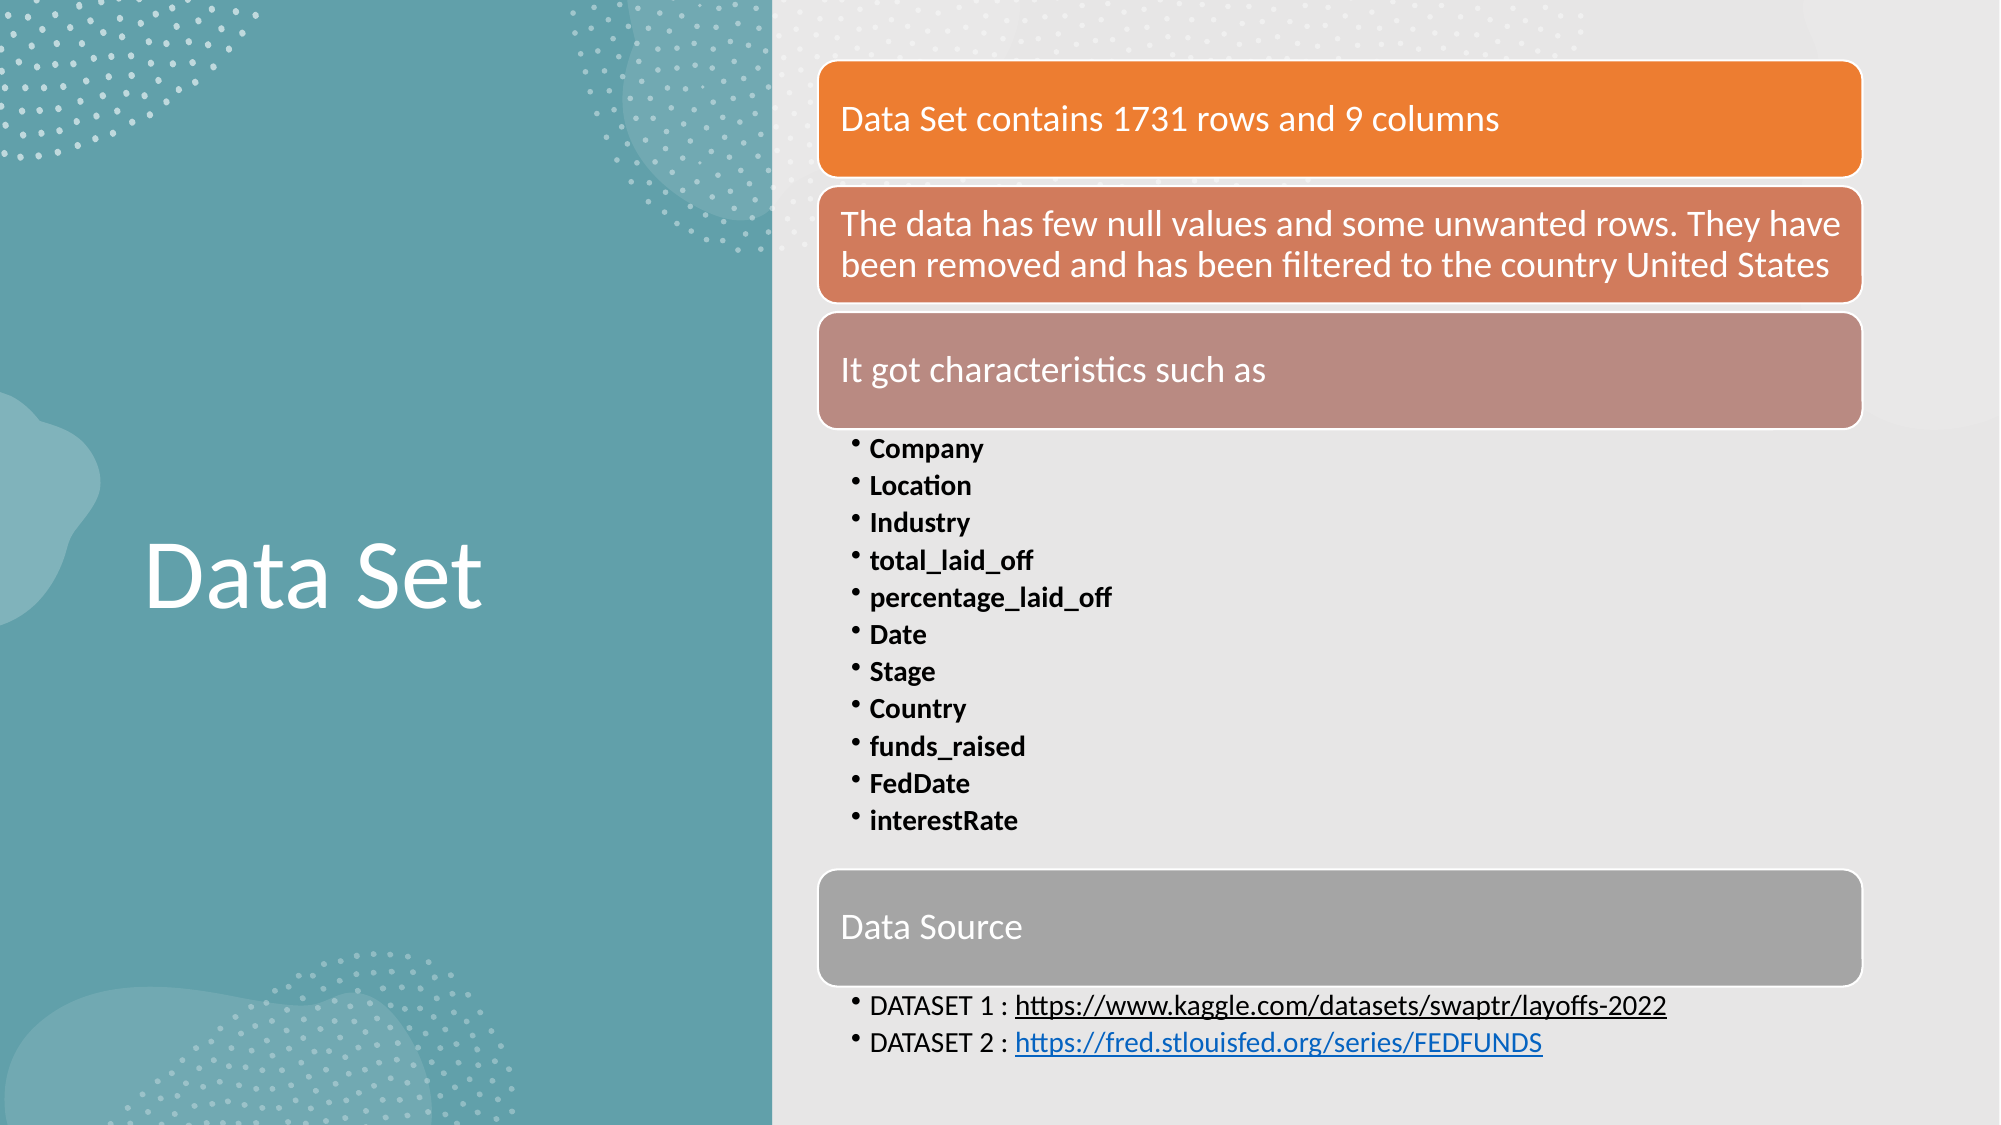

Data Set contains 1731 rows and 9 columns
The data has few null values and some unwanted rows. They have been removed and has been filtered to the country United States
It got characteristics such as
Company
Location
Industry
total_laid_off
percentage_laid_off
Date
Stage
Country
funds_raised
FedDate
interestRate
Data Source
DATASET 1 : https://www.kaggle.com/datasets/swaptr/layoffs-2022
DATASET 2 : https://fred.stlouisfed.org/series/FEDFUNDS
# Data Set